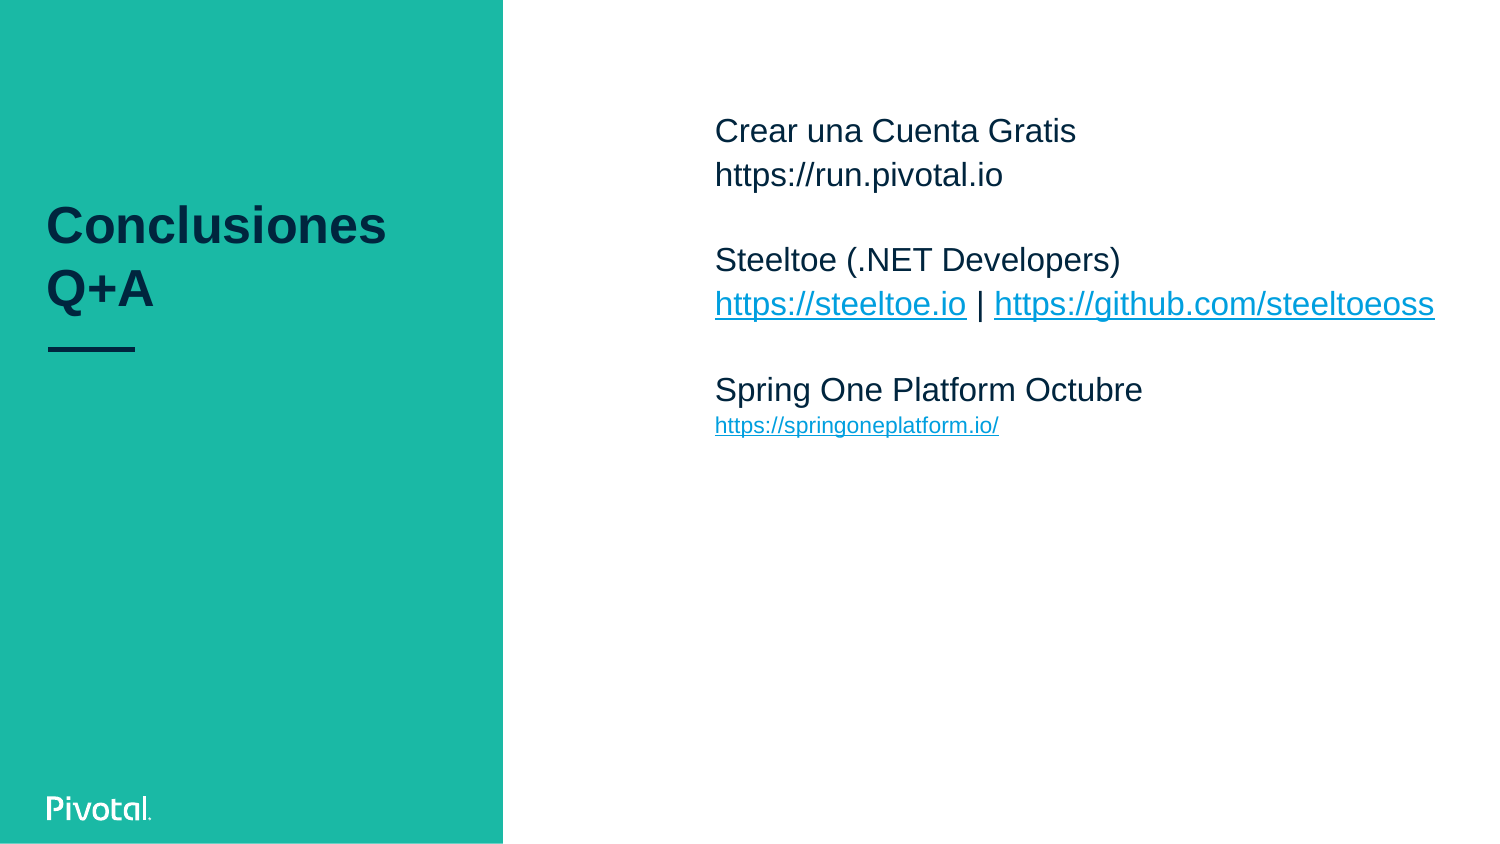

# Conclusiones
Q+A
Crear una Cuenta Gratis
https://run.pivotal.io
Steeltoe (.NET Developers)
https://steeltoe.io | https://github.com/steeltoeoss
Spring One Platform Octubre
https://springoneplatform.io/